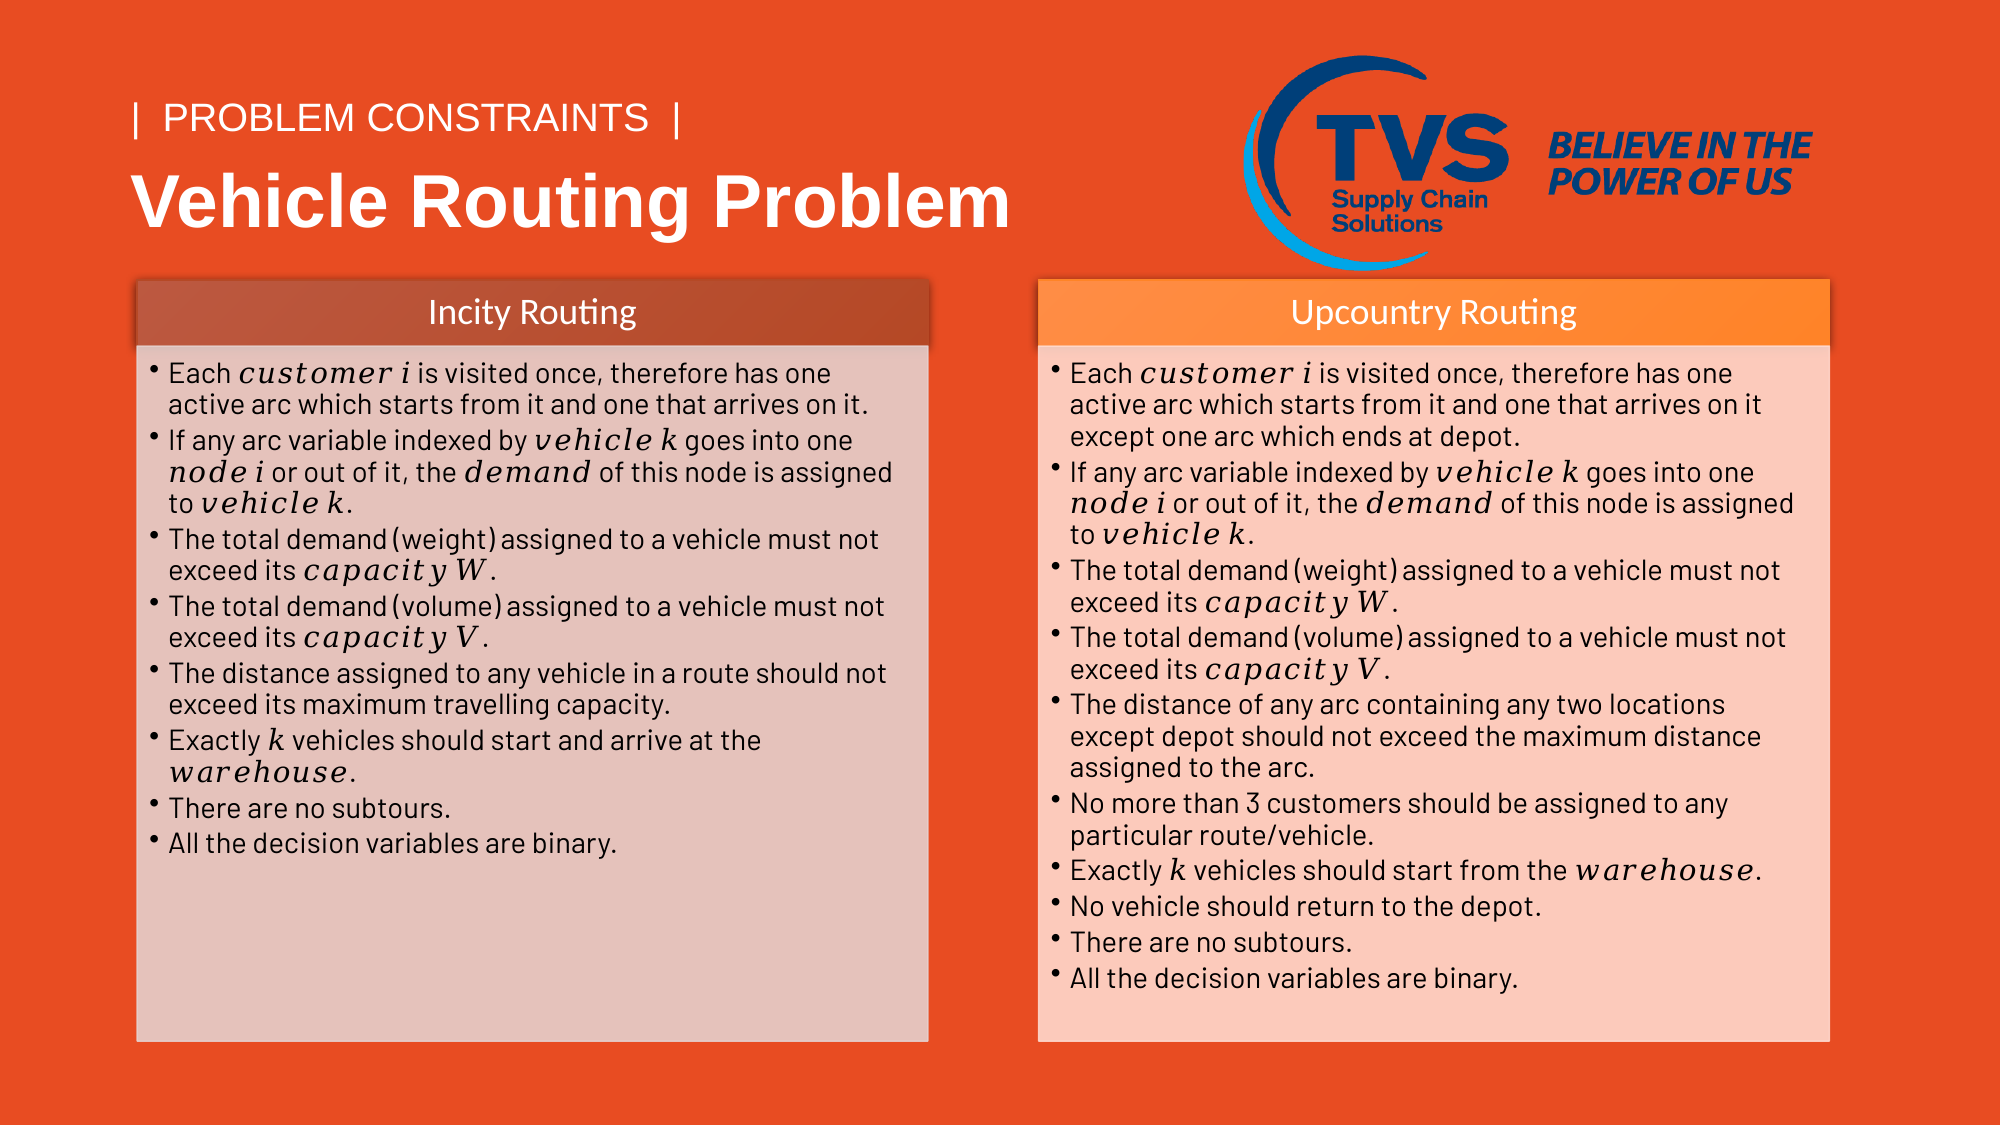

|  PROBLEM CONSTRAINTS  |
Vehicle Routing Problem
Incity Routing
Each 𝑐𝑢𝑠𝑡𝑜𝑚𝑒𝑟 𝑖 is visited once, therefore has one active arc which starts from it and one that arrives on it.
If any arc variable indexed by 𝑣𝑒ℎ𝑖𝑐𝑙𝑒 𝑘 goes into one 𝑛𝑜𝑑𝑒 𝑖 or out of it, the 𝑑𝑒𝑚𝑎𝑛𝑑 of this node is assigned to 𝑣𝑒ℎ𝑖𝑐𝑙𝑒 𝑘.
The total demand (weight) assigned to a vehicle must not exceed its 𝑐𝑎𝑝𝑎𝑐𝑖𝑡𝑦 𝑊.
The total demand (volume) assigned to a vehicle must not exceed its 𝑐𝑎𝑝𝑎𝑐𝑖𝑡𝑦 𝑉.
The distance assigned to any vehicle in a route should not exceed its maximum travelling capacity.
Exactly 𝑘 vehicles should start and arrive at the 𝑤𝑎𝑟𝑒ℎ𝑜𝑢𝑠𝑒.
There are no subtours.
All the decision variables are binary.
Upcountry Routing
Each 𝑐𝑢𝑠𝑡𝑜𝑚𝑒𝑟 𝑖 is visited once, therefore has one active arc which starts from it and one that arrives on it except one arc which ends at depot.
If any arc variable indexed by 𝑣𝑒ℎ𝑖𝑐𝑙𝑒 𝑘 goes into one 𝑛𝑜𝑑𝑒 𝑖 or out of it, the 𝑑𝑒𝑚𝑎𝑛𝑑 of this node is assigned to 𝑣𝑒ℎ𝑖𝑐𝑙𝑒 𝑘.
The total demand (weight) assigned to a vehicle must not exceed its 𝑐𝑎𝑝𝑎𝑐𝑖𝑡𝑦 𝑊.
The total demand (volume) assigned to a vehicle must not exceed its 𝑐𝑎𝑝𝑎𝑐𝑖𝑡𝑦 𝑉.
The distance of any arc containing any two locations except depot should not exceed the maximum distance assigned to the arc.
No more than 3 customers should be assigned to any particular route/vehicle.
Exactly 𝑘 vehicles should start from the 𝑤𝑎𝑟𝑒ℎ𝑜𝑢𝑠𝑒.
No vehicle should return to the depot.
There are no subtours.
All the decision variables are binary.